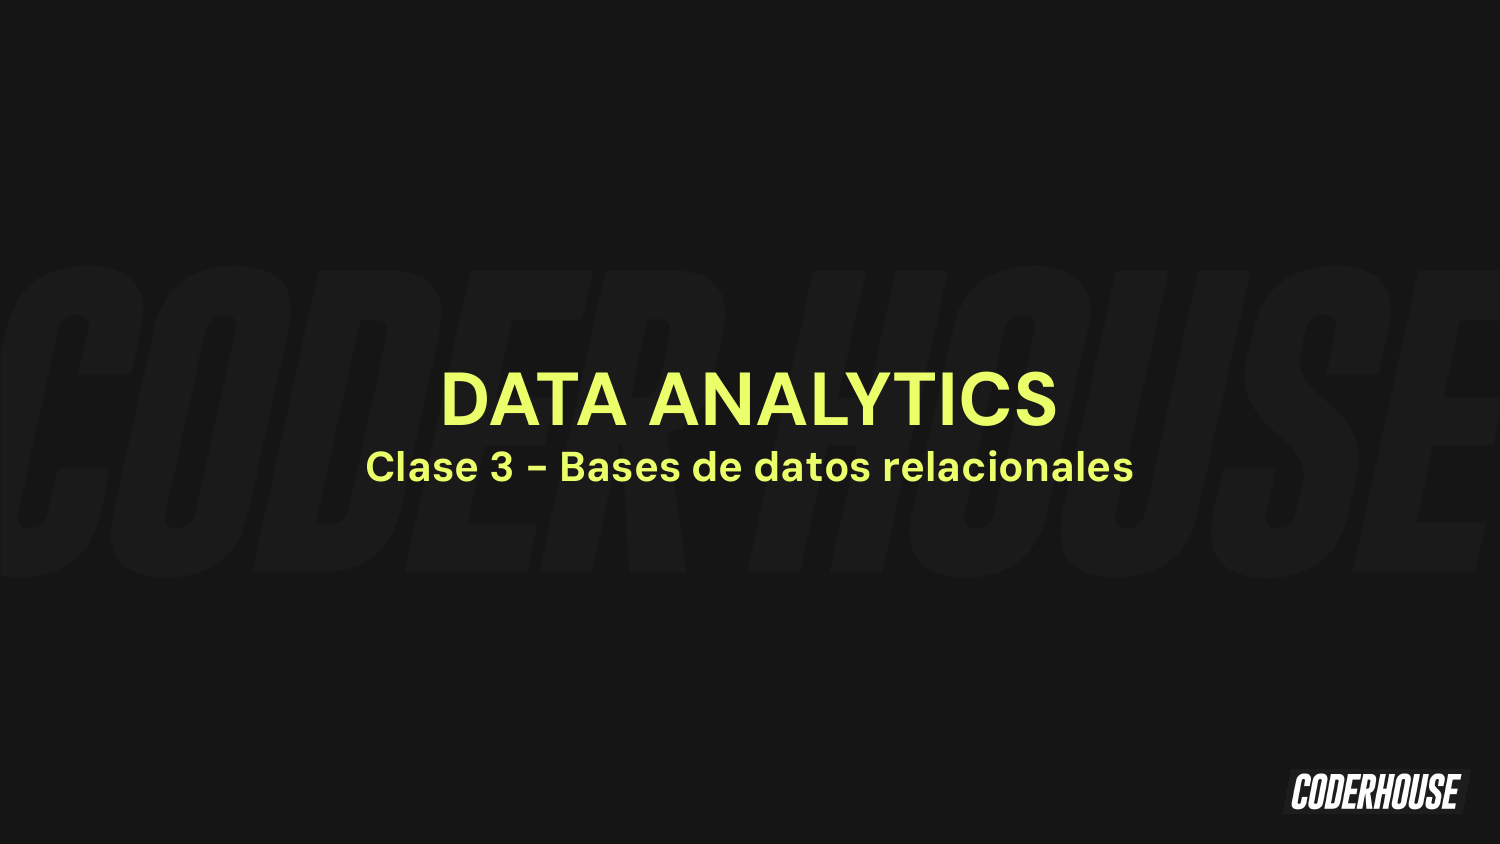

DATA ANALYTICS
Clase 3 - Bases de datos relacionales